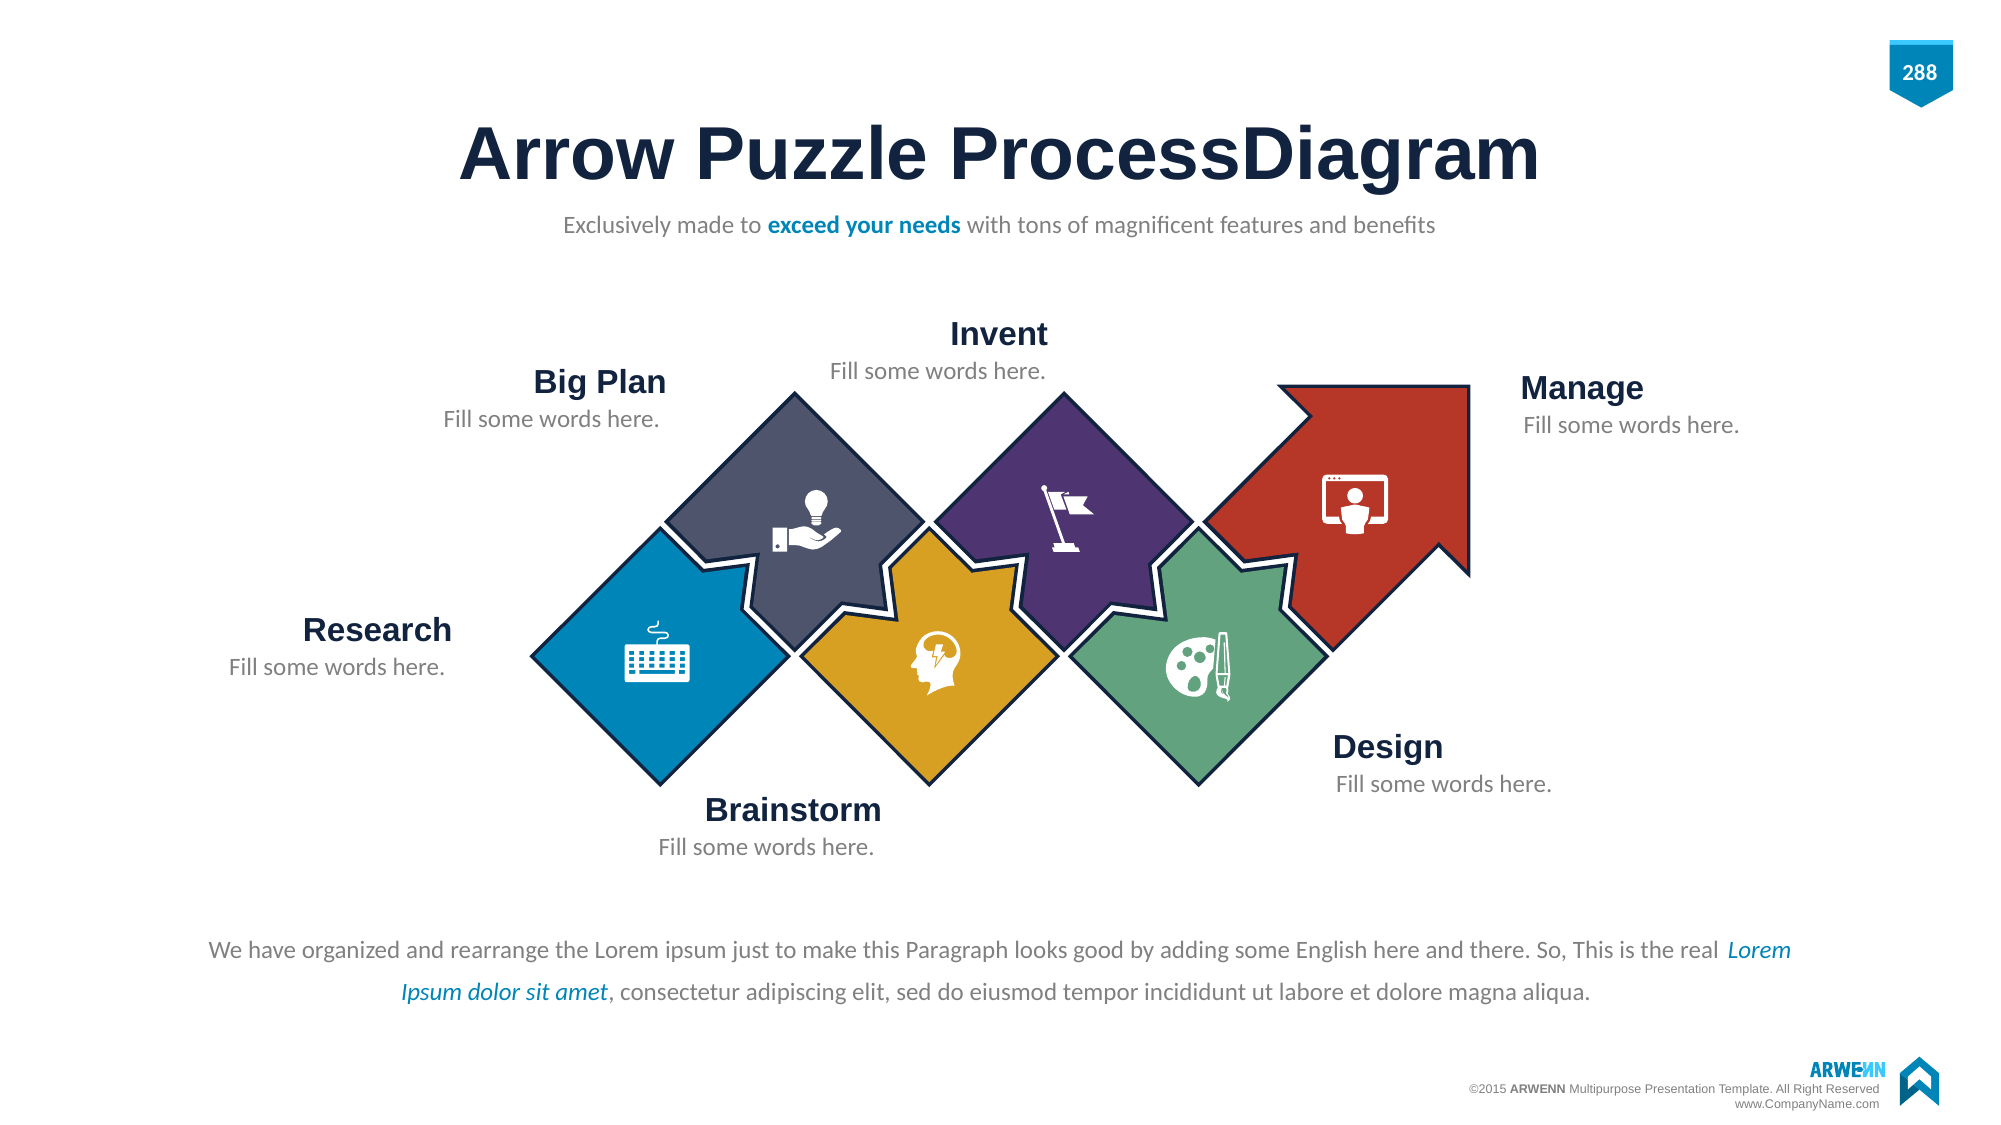

# Arrow Puzzle ProcessDiagram
Exclusively made to exceed your needs with tons of magnificent features and benefits
Invent
Fill some words here.
Big Plan
Fill some words here.
Manage
Fill some words here.

Research
Fill some words here.

Design
Fill some words here.
Brainstorm
Fill some words here.
We have organized and rearrange the Lorem ipsum just to make this Paragraph looks good by adding some English here and there. So, This is the real Lorem Ipsum dolor sit amet, consectetur adipiscing elit, sed do eiusmod tempor incididunt ut labore et dolore magna aliqua.